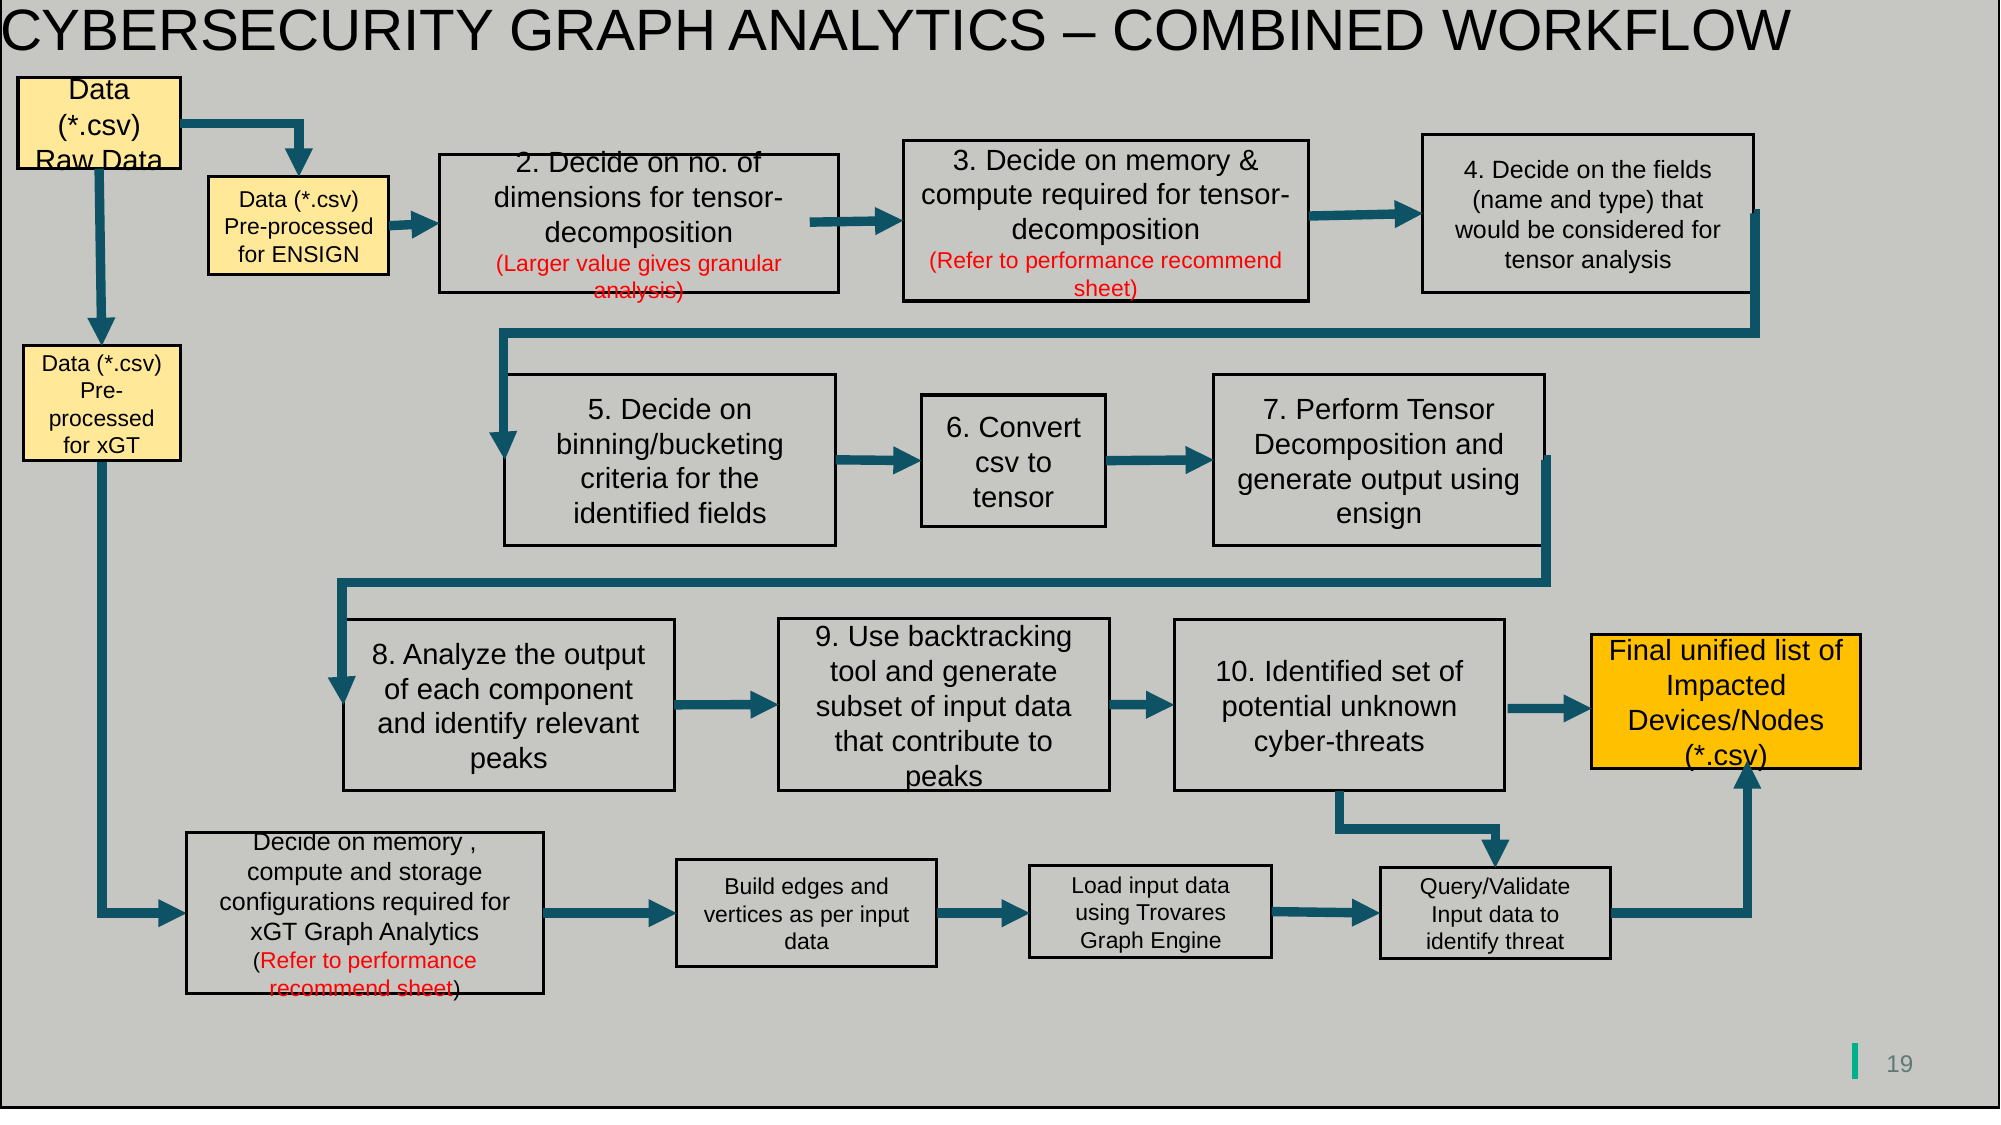

# Cybersecurity graph analytics – combined workflow

Data (*.csv)
Raw Data
4. Decide on the fields (name and type) that would be considered for tensor analysis
3. Decide on memory & compute required for tensor-decomposition
(Refer to performance recommend sheet)
2. Decide on no. of dimensions for tensor-decomposition
(Larger value gives granular analysis)
Data (*.csv)
Pre-processed for ENSIGN
Data (*.csv)
Pre-processed for xGT
5. Decide on binning/bucketing criteria for the identified fields
7. Perform Tensor Decomposition and generate output using ensign
6. Convert csv to tensor
9. Use backtracking tool and generate subset of input data that contribute to peaks
8. Analyze the output of each component and identify relevant peaks
10. Identified set of potential unknown cyber-threats
Final unified list of Impacted Devices/Nodes (*.csv)
Decide on memory , compute and storage configurations required for xGT Graph Analytics
(Refer to performance recommend sheet)
Build edges and vertices as per input data
Load input data using Trovares Graph Engine
Query/Validate Input data to identify threat
19
Confidential